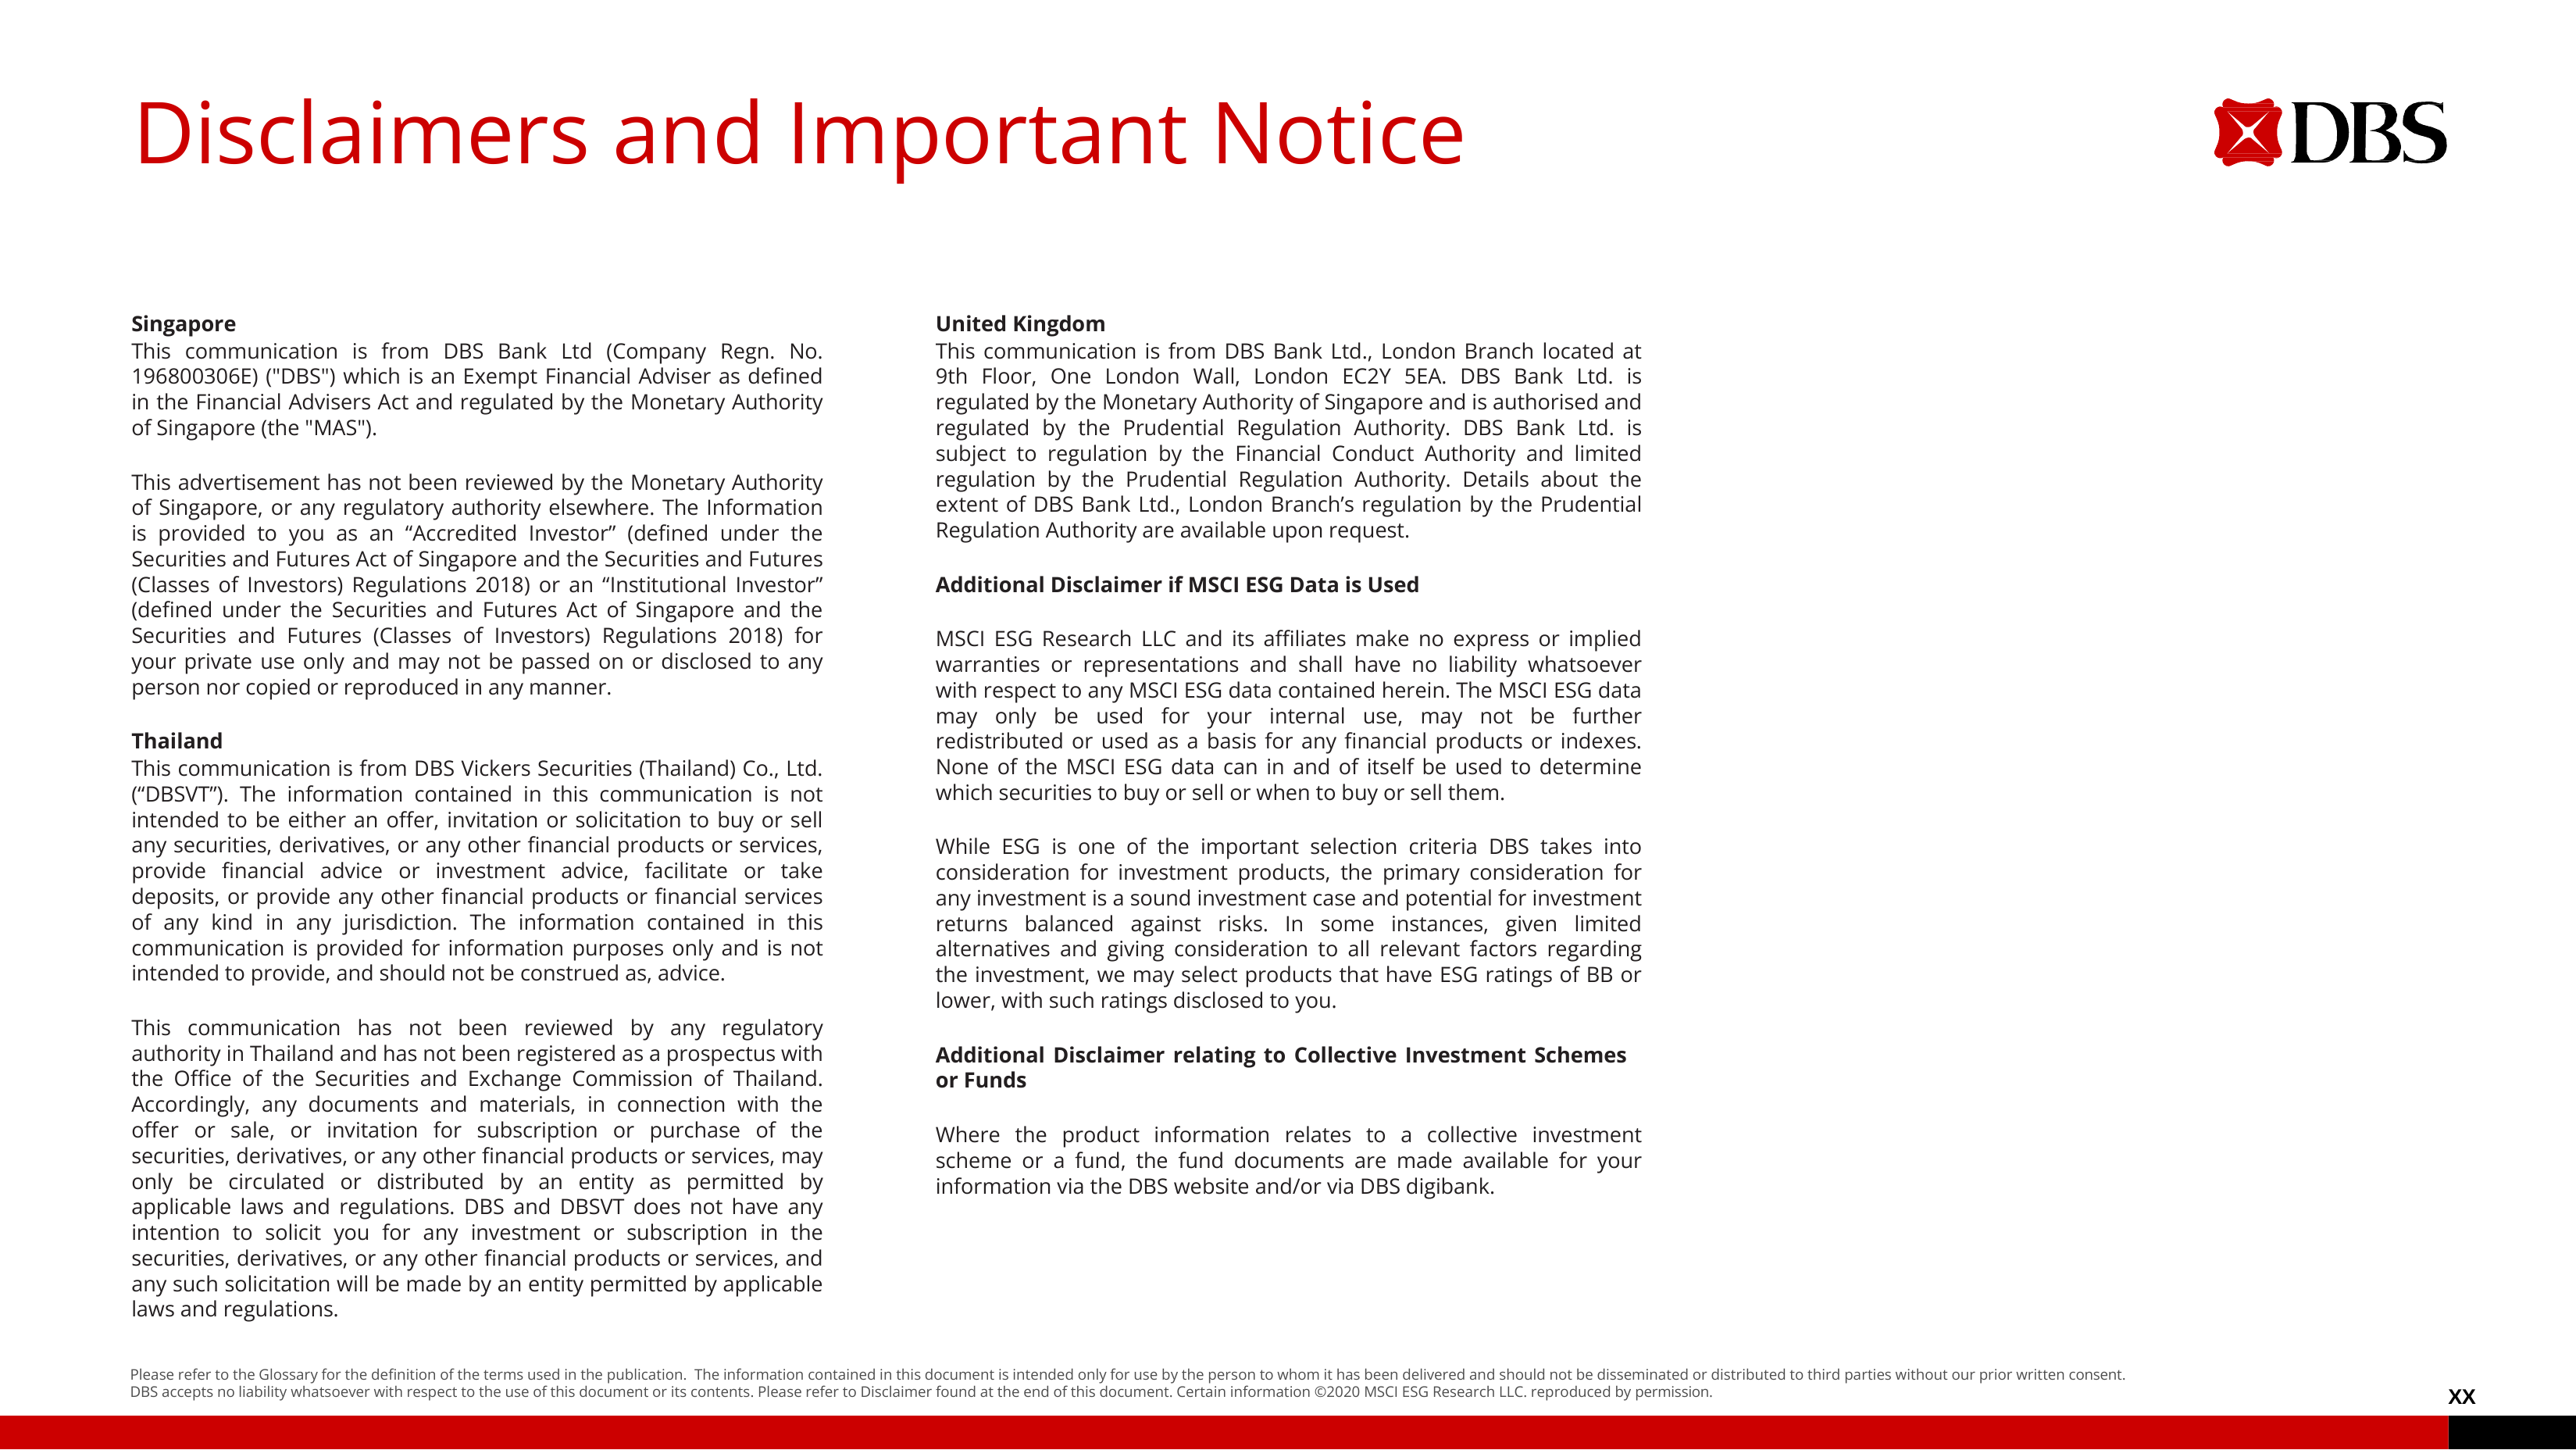

# Disclaimers and Important Notice

Singapore
This communication is from DBS Bank Ltd (Company Regn. No. 196800306E) ("DBS") which is an Exempt Financial Adviser as defined in the Financial Advisers Act and regulated by the Monetary Authority of Singapore (the "MAS").

This advertisement has not been reviewed by the Monetary Authority of Singapore, or any regulatory authority elsewhere. The Information is provided to you as an “Accredited Investor” (defined under the Securities and Futures Act of Singapore and the Securities and Futures (Classes of Investors) Regulations 2018) or an “Institutional Investor” (defined under the Securities and Futures Act of Singapore and the Securities and Futures (Classes of Investors) Regulations 2018) for your private use only and may not be passed on or disclosed to any person nor copied or reproduced in any manner.

Thailand
This communication is from DBS Vickers Securities (Thailand) Co., Ltd. (“DBSVT”). The information contained in this communication is not intended to be either an offer, invitation or solicitation to buy or sell any securities, derivatives, or any other financial products or services, provide financial advice or investment advice, facilitate or take deposits, or provide any other financial products or financial services of any kind in any jurisdiction. The information contained in this communication is provided for information purposes only and is not intended to provide, and should not be construed as, advice.

This communication has not been reviewed by any regulatory authority in Thailand and has not been registered as a prospectus with the Office of the Securities and Exchange Commission of Thailand. Accordingly, any documents and materials, in connection with the offer or sale, or invitation for subscription or purchase of the securities, derivatives, or any other financial products or services, may only be circulated or distributed by an entity as permitted by applicable laws and regulations. DBS and DBSVT does not have any intention to solicit you for any investment or subscription in the securities, derivatives, or any other financial products or services, and any such solicitation will be made by an entity permitted by applicable laws and regulations.

United Kingdom
This communication is from DBS Bank Ltd., London Branch located at 9th Floor, One London Wall, London EC2Y 5EA. DBS Bank Ltd. is regulated by the Monetary Authority of Singapore and is authorised and regulated by the Prudential Regulation Authority. DBS Bank Ltd. is subject to regulation by the Financial Conduct Authority and limited regulation by the Prudential Regulation Authority. Details about the extent of DBS Bank Ltd., London Branch’s regulation by the Prudential Regulation Authority are available upon request.

Additional Disclaimer if MSCI ESG Data is Used

MSCI ESG Research LLC and its affiliates make no express or implied warranties or representations and shall have no liability whatsoever with respect to any MSCI ESG data contained herein. The MSCI ESG data may only be used for your internal use, may not be further redistributed or used as a basis for any financial products or indexes. None of the MSCI ESG data can in and of itself be used to determine which securities to buy or sell or when to buy or sell them.

While ESG is one of the important selection criteria DBS takes into consideration for investment products, the primary consideration for any investment is a sound investment case and potential for investment returns balanced against risks. In some instances, given limited alternatives and giving consideration to all relevant factors regarding the investment, we may select products that have ESG ratings of BB or lower, with such ratings disclosed to you.

Additional Disclaimer relating to Collective Investment Schemes or Funds

Where the product information relates to a collective investment scheme or a fund, the fund documents are made available for your information via the DBS website and/or via DBS digibank.

Please refer to the Glossary for the deﬁnition of the terms used in the publication. The information contained in this document is intended only for use by the person to whom it has been delivered and should not be disseminated or distributed to third parties without our prior written consent. DBS accepts no liability whatsoever with respect to the use of this document or its contents. Please refer to Disclaimer found at the end of this document. Certain information ©2020 MSCI ESG Research LLC. reproduced by permission.
XX